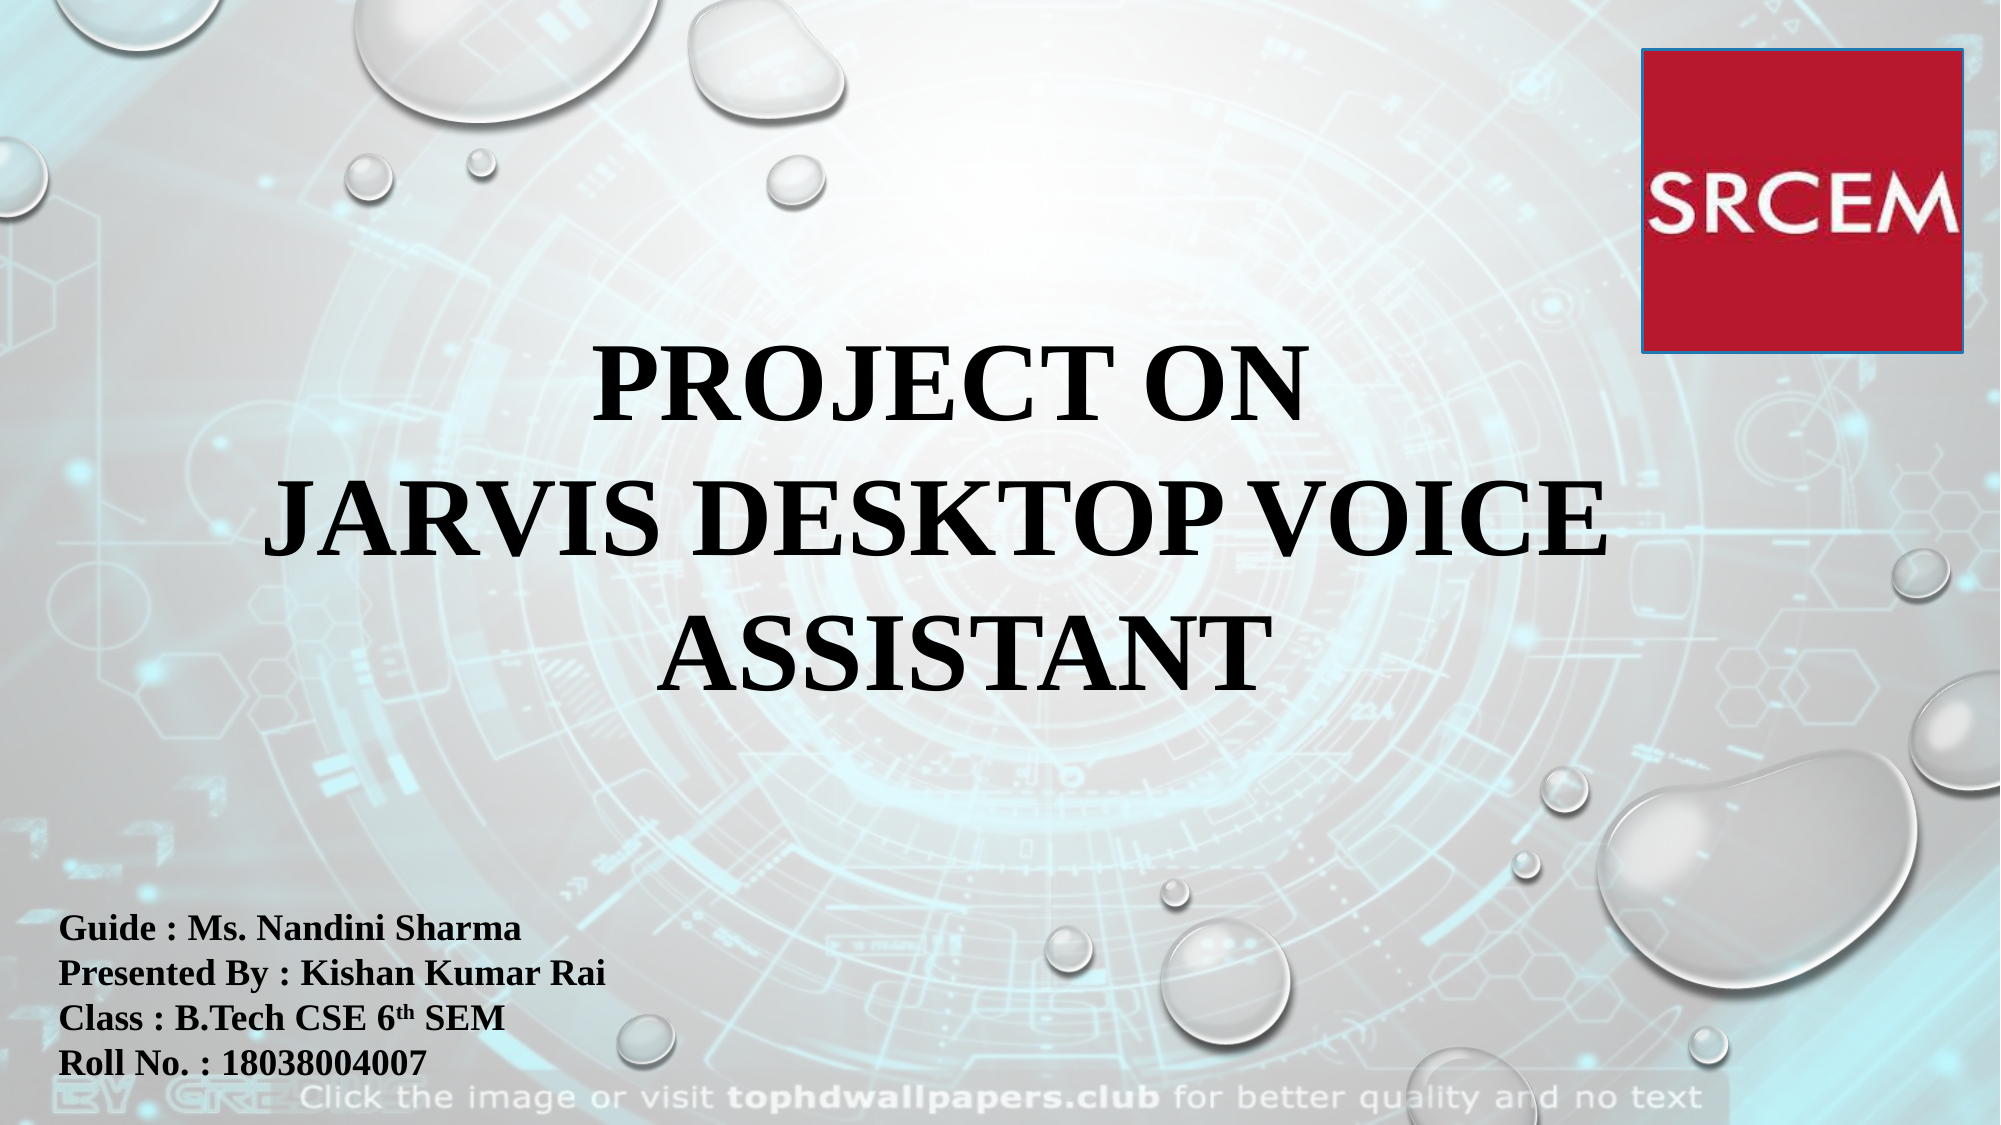

PROJECT ON
JARVIS DESKTOP VOICE   ASSISTANT
Guide : Ms. Nandini Sharma
Presented By : Kishan Kumar Rai
Class : B.Tech CSE 6th SEM
Roll No. : 18038004007